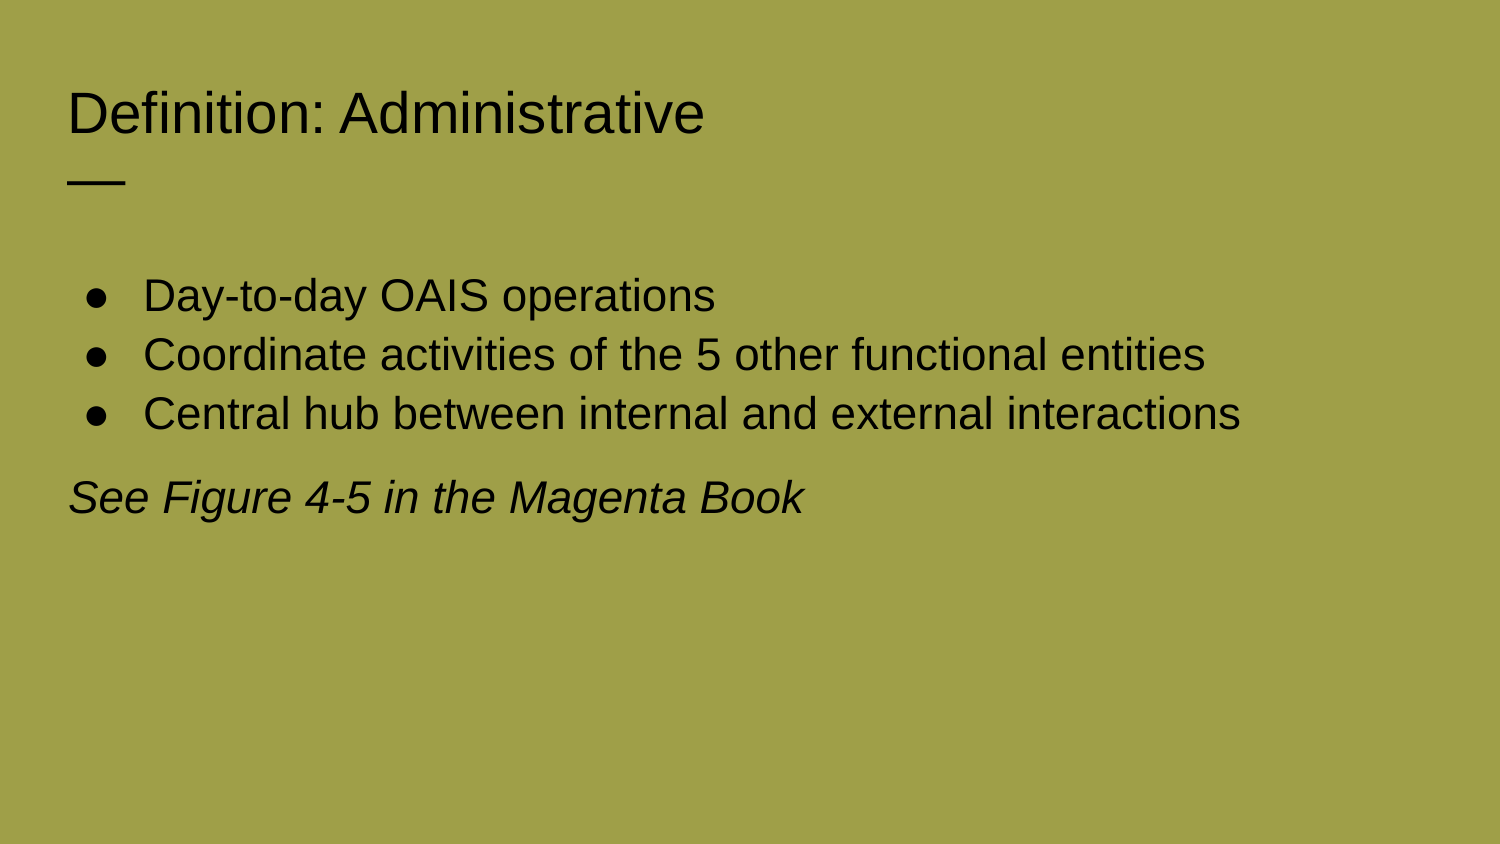

Definition: Administrative
—
Day-to-day OAIS operations
Coordinate activities of the 5 other functional entities
Central hub between internal and external interactions
See Figure 4-5 in the Magenta Book